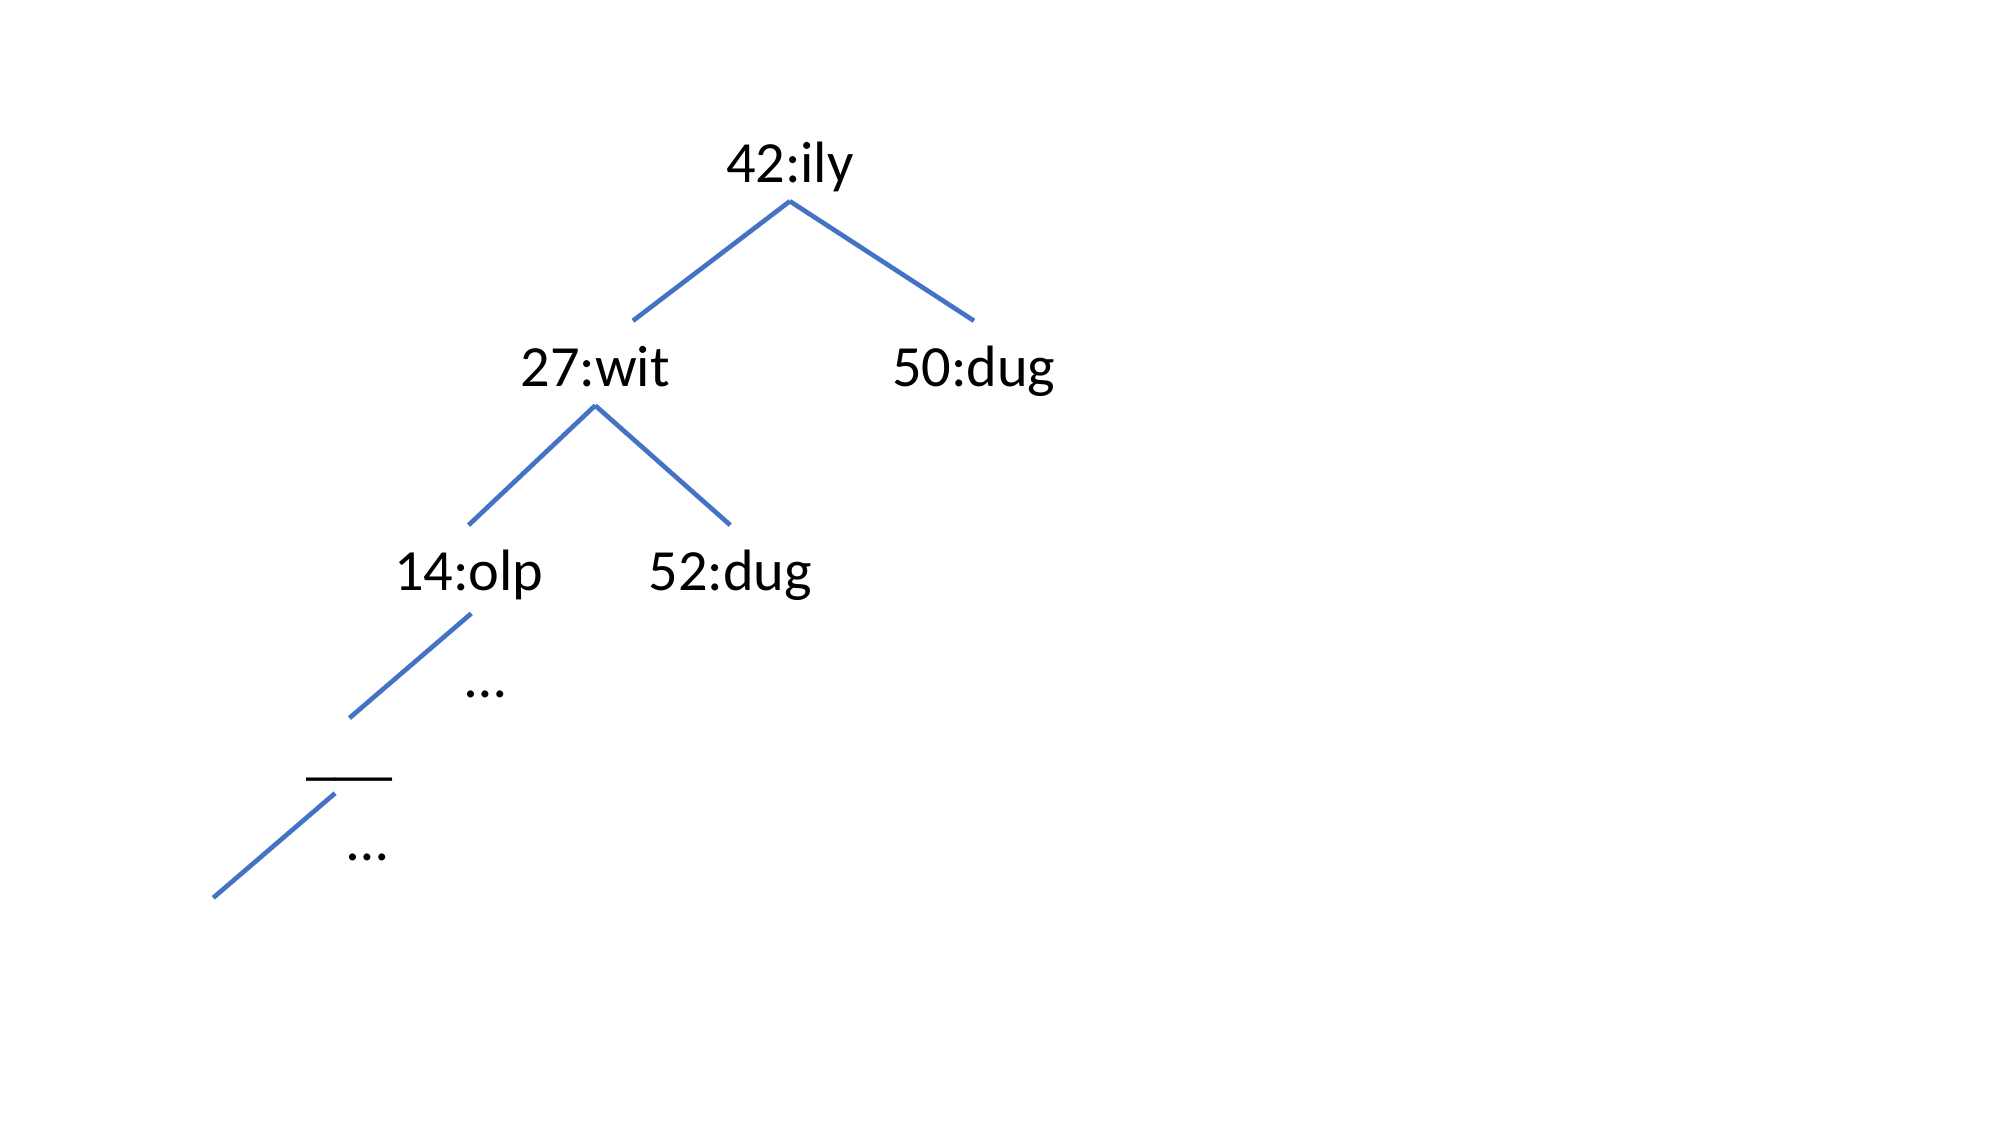

42:ily
27:wit
50:dug
14:olp
52:dug
…
___
…